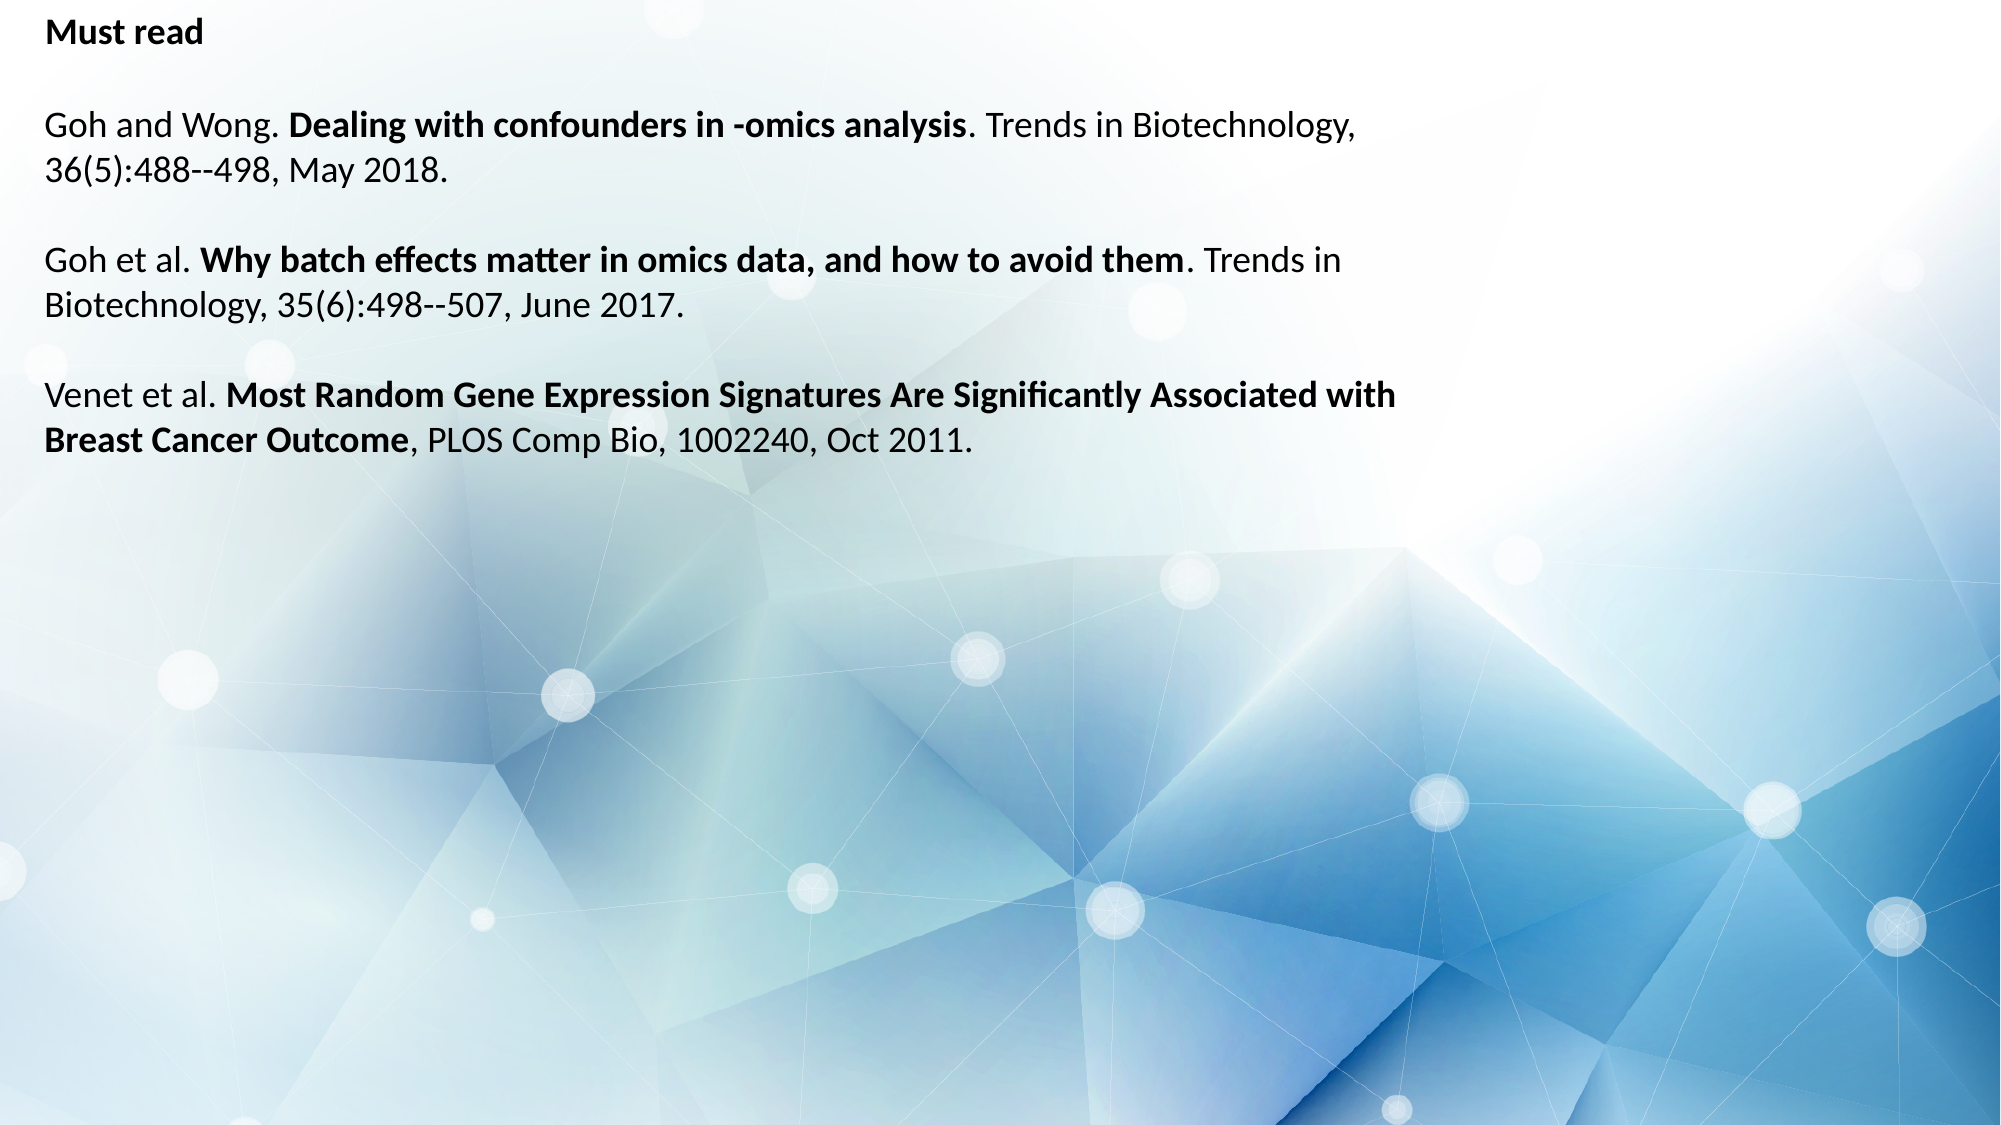

Must read
Goh and Wong. Dealing with confounders in -omics analysis. Trends in Biotechnology, 36(5):488--498, May 2018.

Goh et al. Why batch effects matter in omics data, and how to avoid them. Trends in Biotechnology, 35(6):498--507, June 2017.

Venet et al. Most Random Gene Expression Signatures Are Significantly Associated with Breast Cancer Outcome, PLOS Comp Bio, 1002240, Oct 2011.